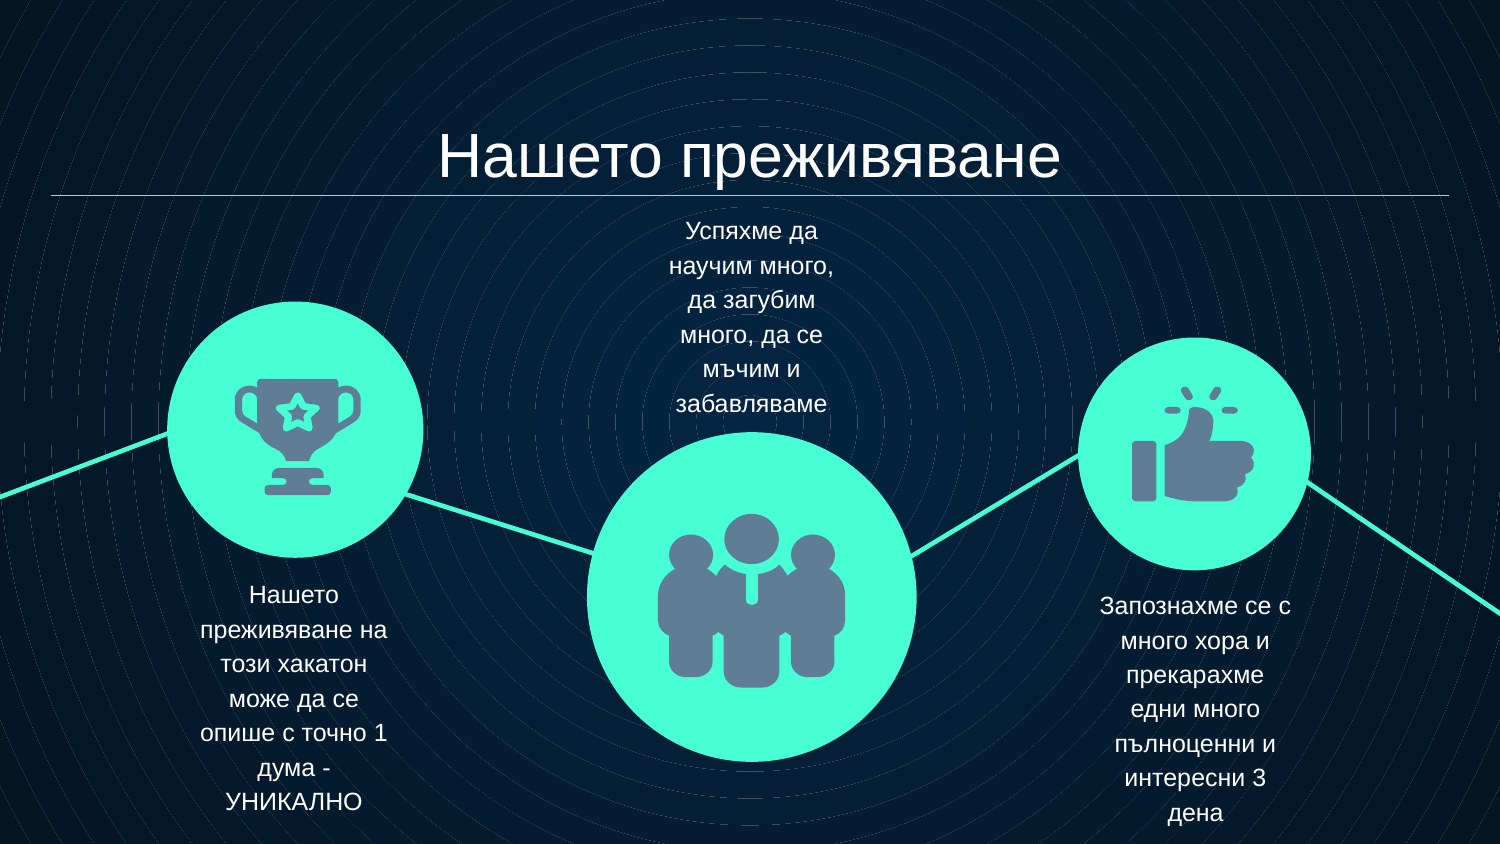

# Нашето преживяване
Успяхме да научим много, да загубим много, да се мъчим и забавляваме

Нашето преживяване на този хакатон може да се опише с точно 1 дума - УНИКАЛНО
Запознахме се с много хора и прекарахме едни много пълноценни и интересни 3 дена